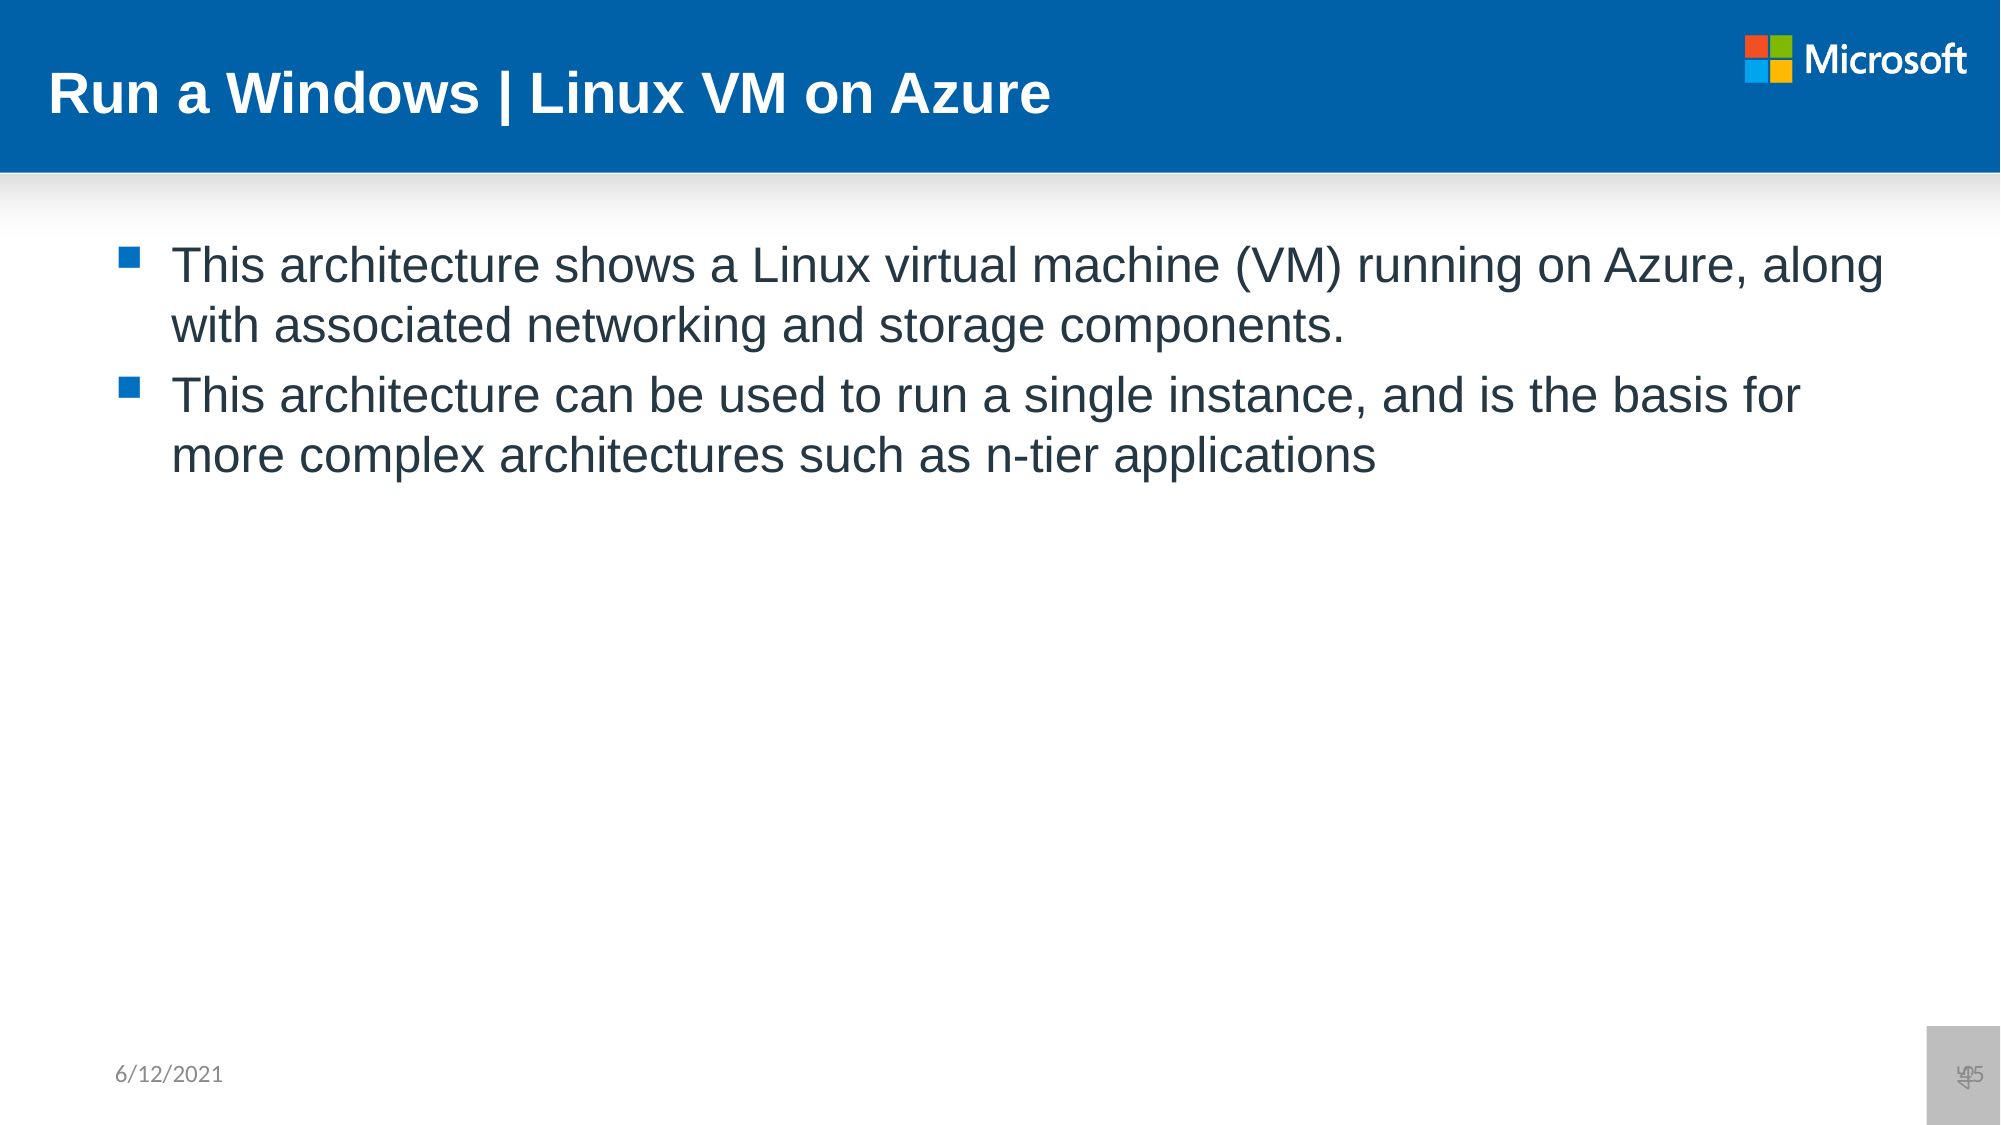

# Run a Windows | Linux VM on Azure
This architecture shows a Linux virtual machine (VM) running on Azure, along with associated networking and storage components.
This architecture can be used to run a single instance, and is the basis for more complex architectures such as n-tier applications
45
6/12/2021